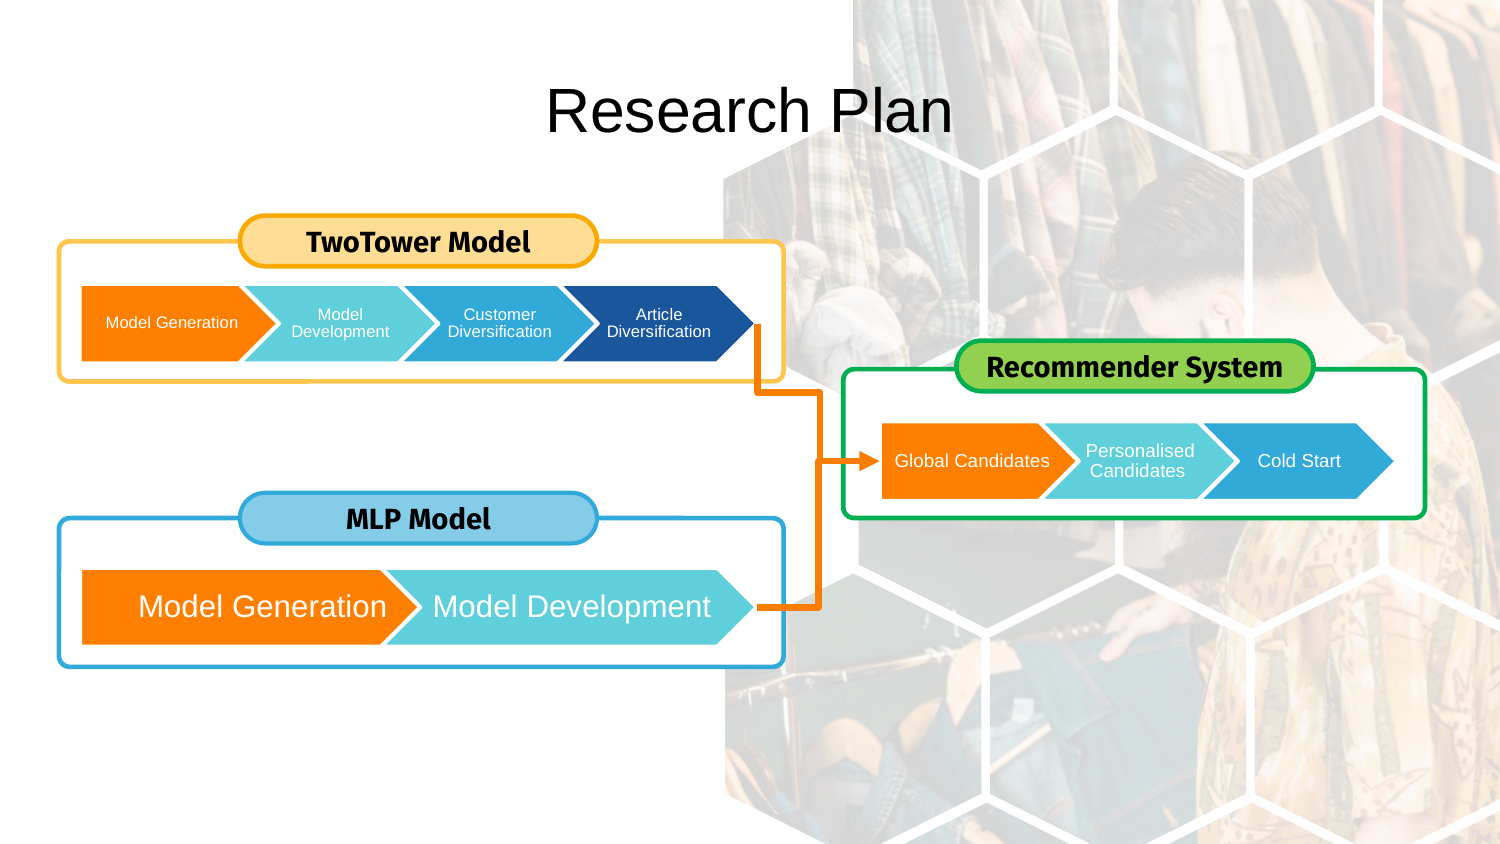

# Research Plan
TwoTower Model

Model Generation
Model Development
Customer Diversification
Article Diversification
Recommender System

Global Candidates
Personalised Candidates
Cold Start
MLP Model

Model Generation
Model Development